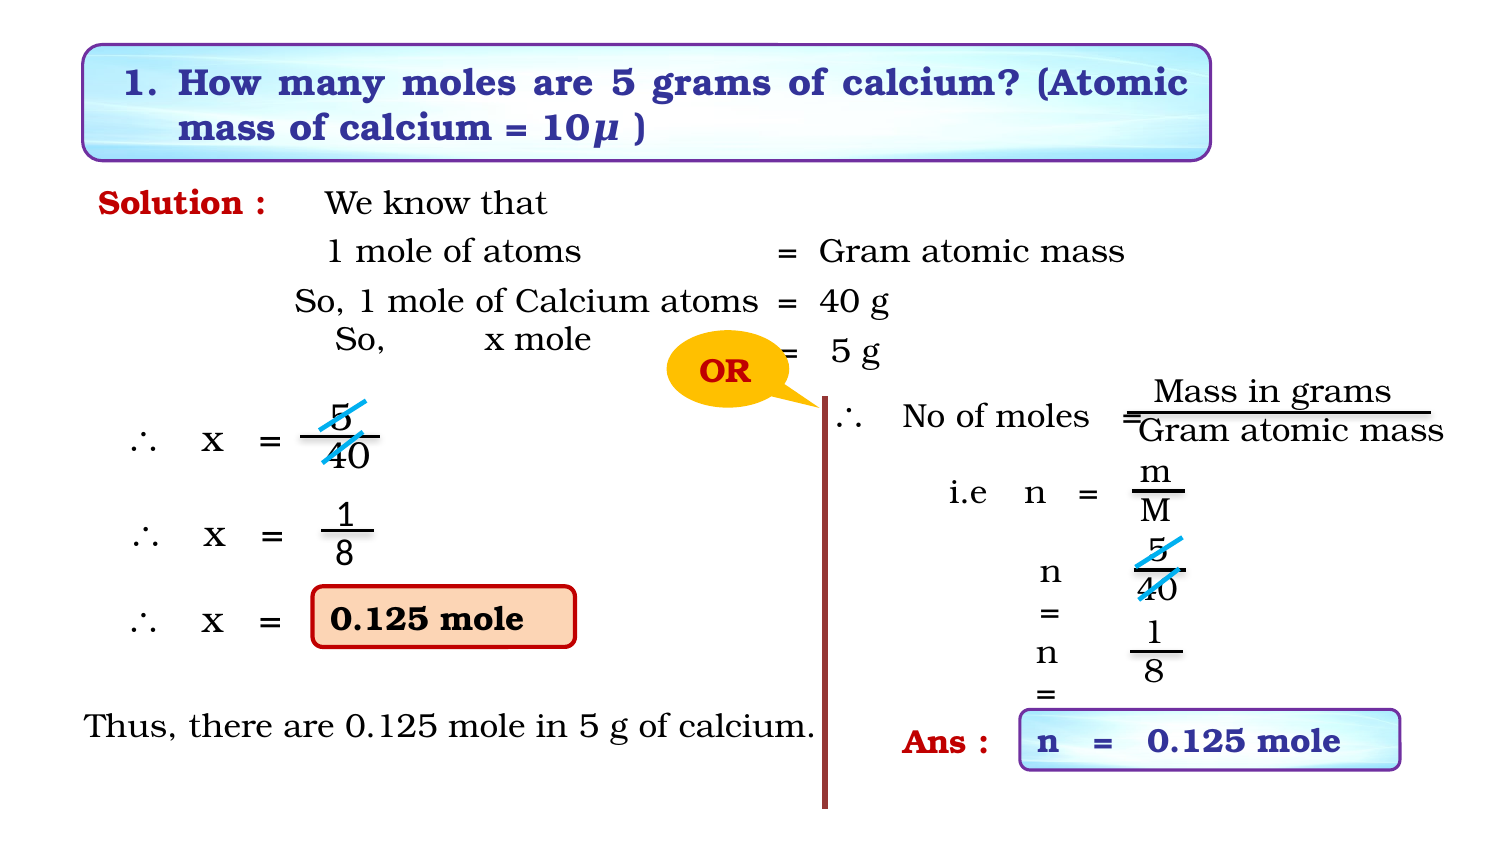

1.	How many moles are 5 grams of calcium? (Atomic mass of calcium = 10𝝁 )
Solution :
We know that
1 mole of atoms
=  Gram atomic mass
So, 1 mole of Calcium atoms
=  40 g
So, 	x mole
=   5 g
OR
Mass in grams
Gram atomic mass
∴  No of moles   =
5
40
∴	x   =
m
M
i.e	n   =
1
8
∴	x   =
5
40
	n   =
0.125 mole
∴	x   =
1
8
	n   =
Thus, there are 0.125 mole in 5 g of calcium.
n   =   0.125 mole
Ans :